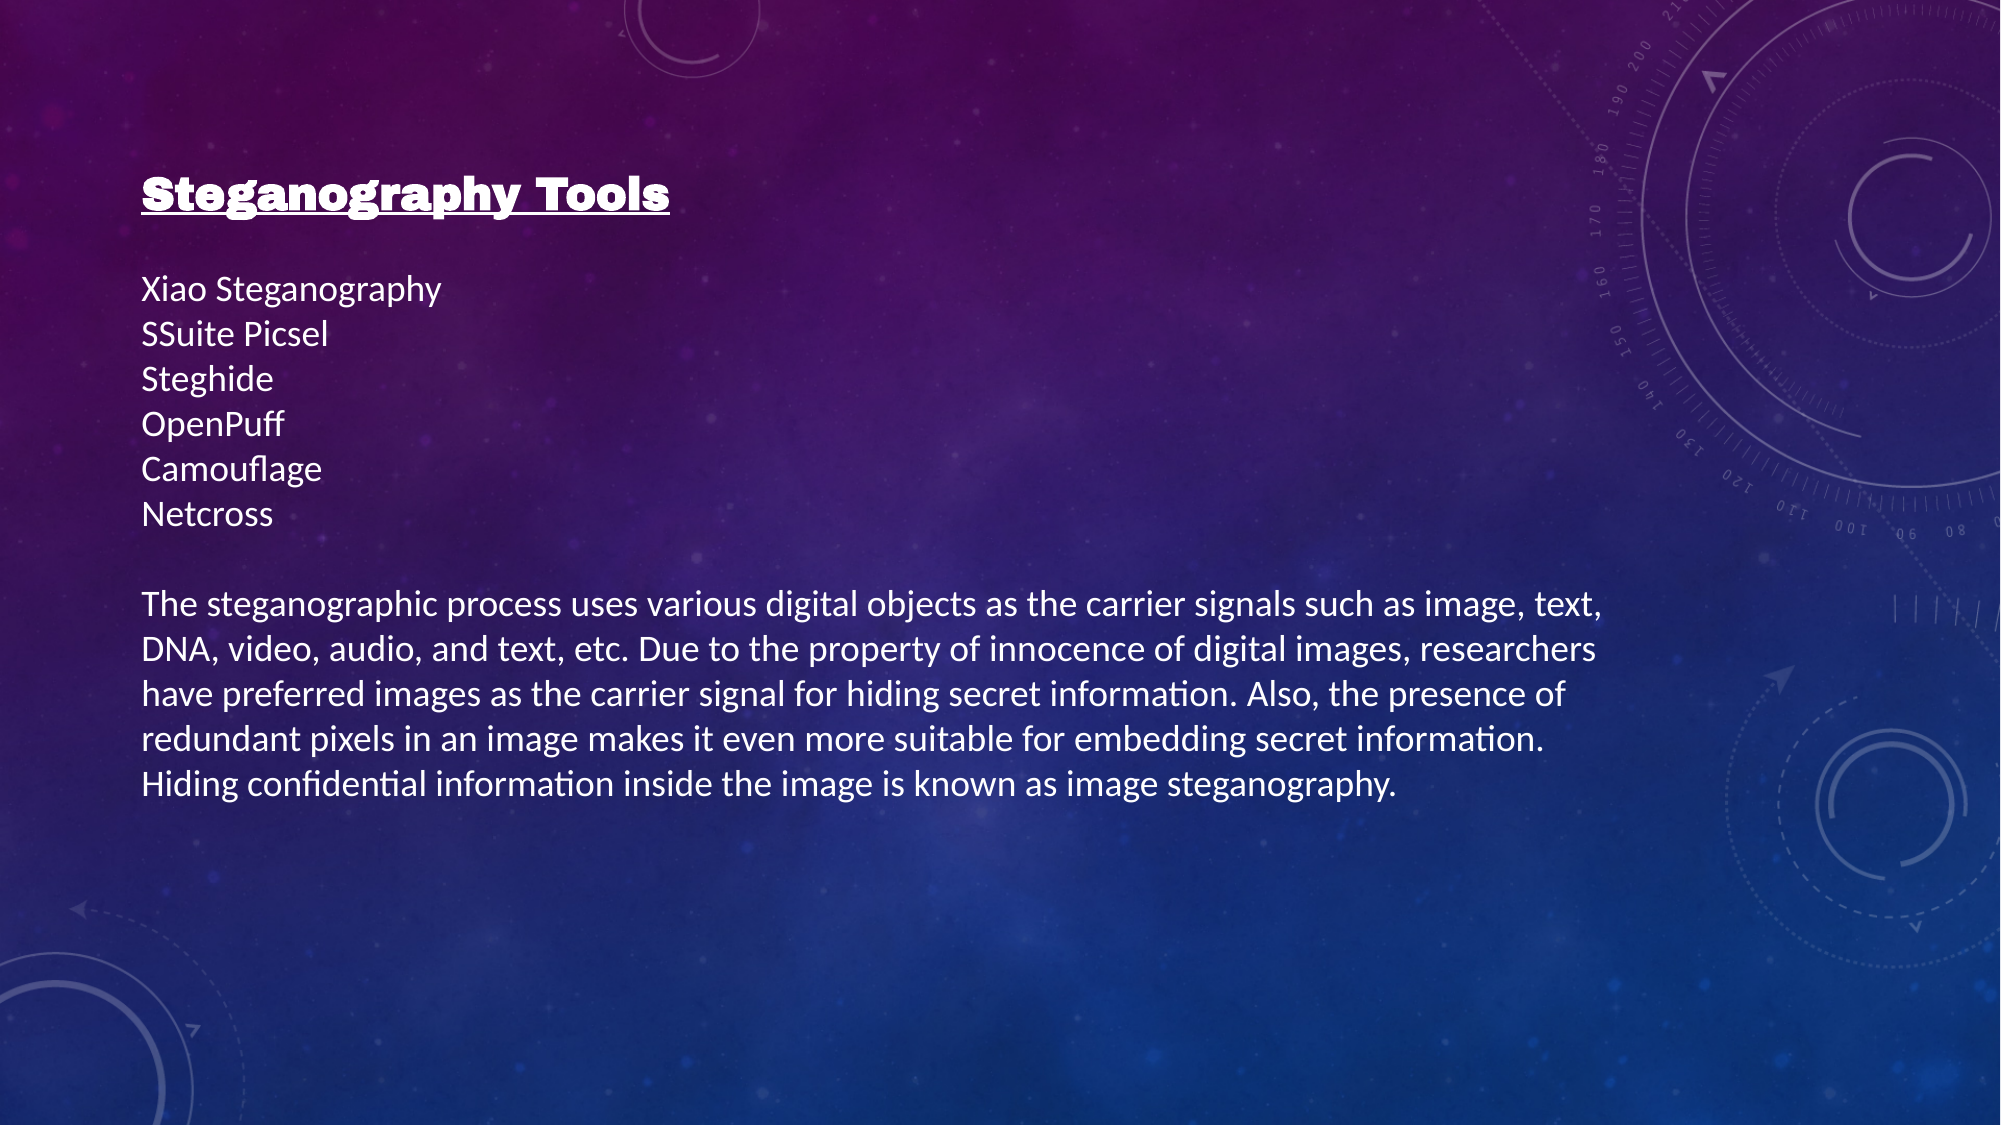

Steganography Tools

Xiao Steganography
SSuite Picsel
Steghide
OpenPuff
Camouflage
Netcross

The steganographic process uses various digital objects as the carrier signals such as image, text, DNA, video, audio, and text, etc. Due to the property of innocence of digital images, researchers have preferred images as the carrier signal for hiding secret information. Also, the presence of redundant pixels in an image makes it even more suitable for embedding secret information. Hiding confidential information inside the image is known as image steganography.